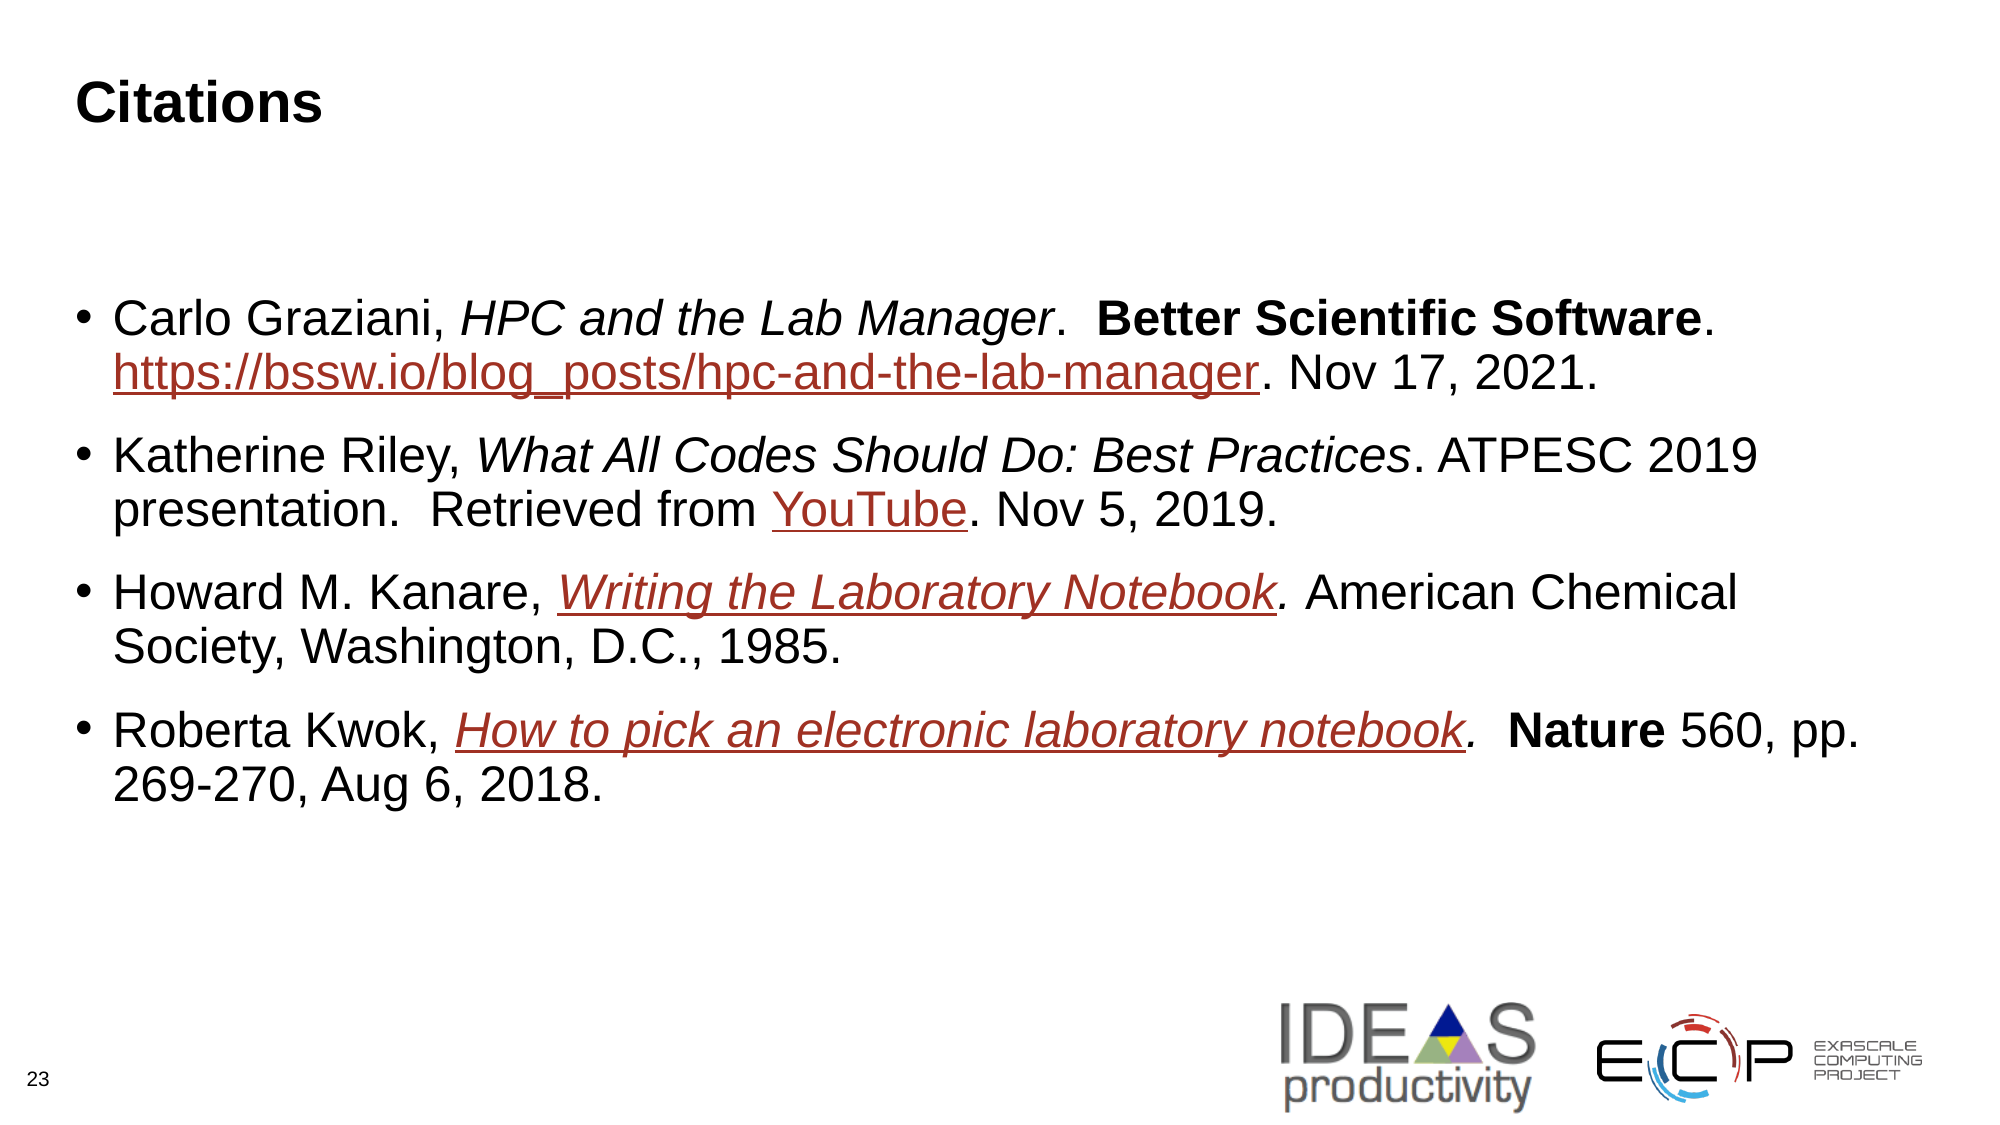

# Citations
Carlo Graziani, HPC and the Lab Manager.  Better Scientific Software. https://bssw.io/blog_posts/hpc-and-the-lab-manager. Nov 17, 2021.
Katherine Riley, What All Codes Should Do: Best Practices. ATPESC 2019 presentation.  Retrieved from YouTube. Nov 5, 2019.
Howard M. Kanare, Writing the Laboratory Notebook. American Chemical Society, Washington, D.C., 1985.
Roberta Kwok, How to pick an electronic laboratory notebook.  Nature 560, pp. 269-270, Aug 6, 2018.